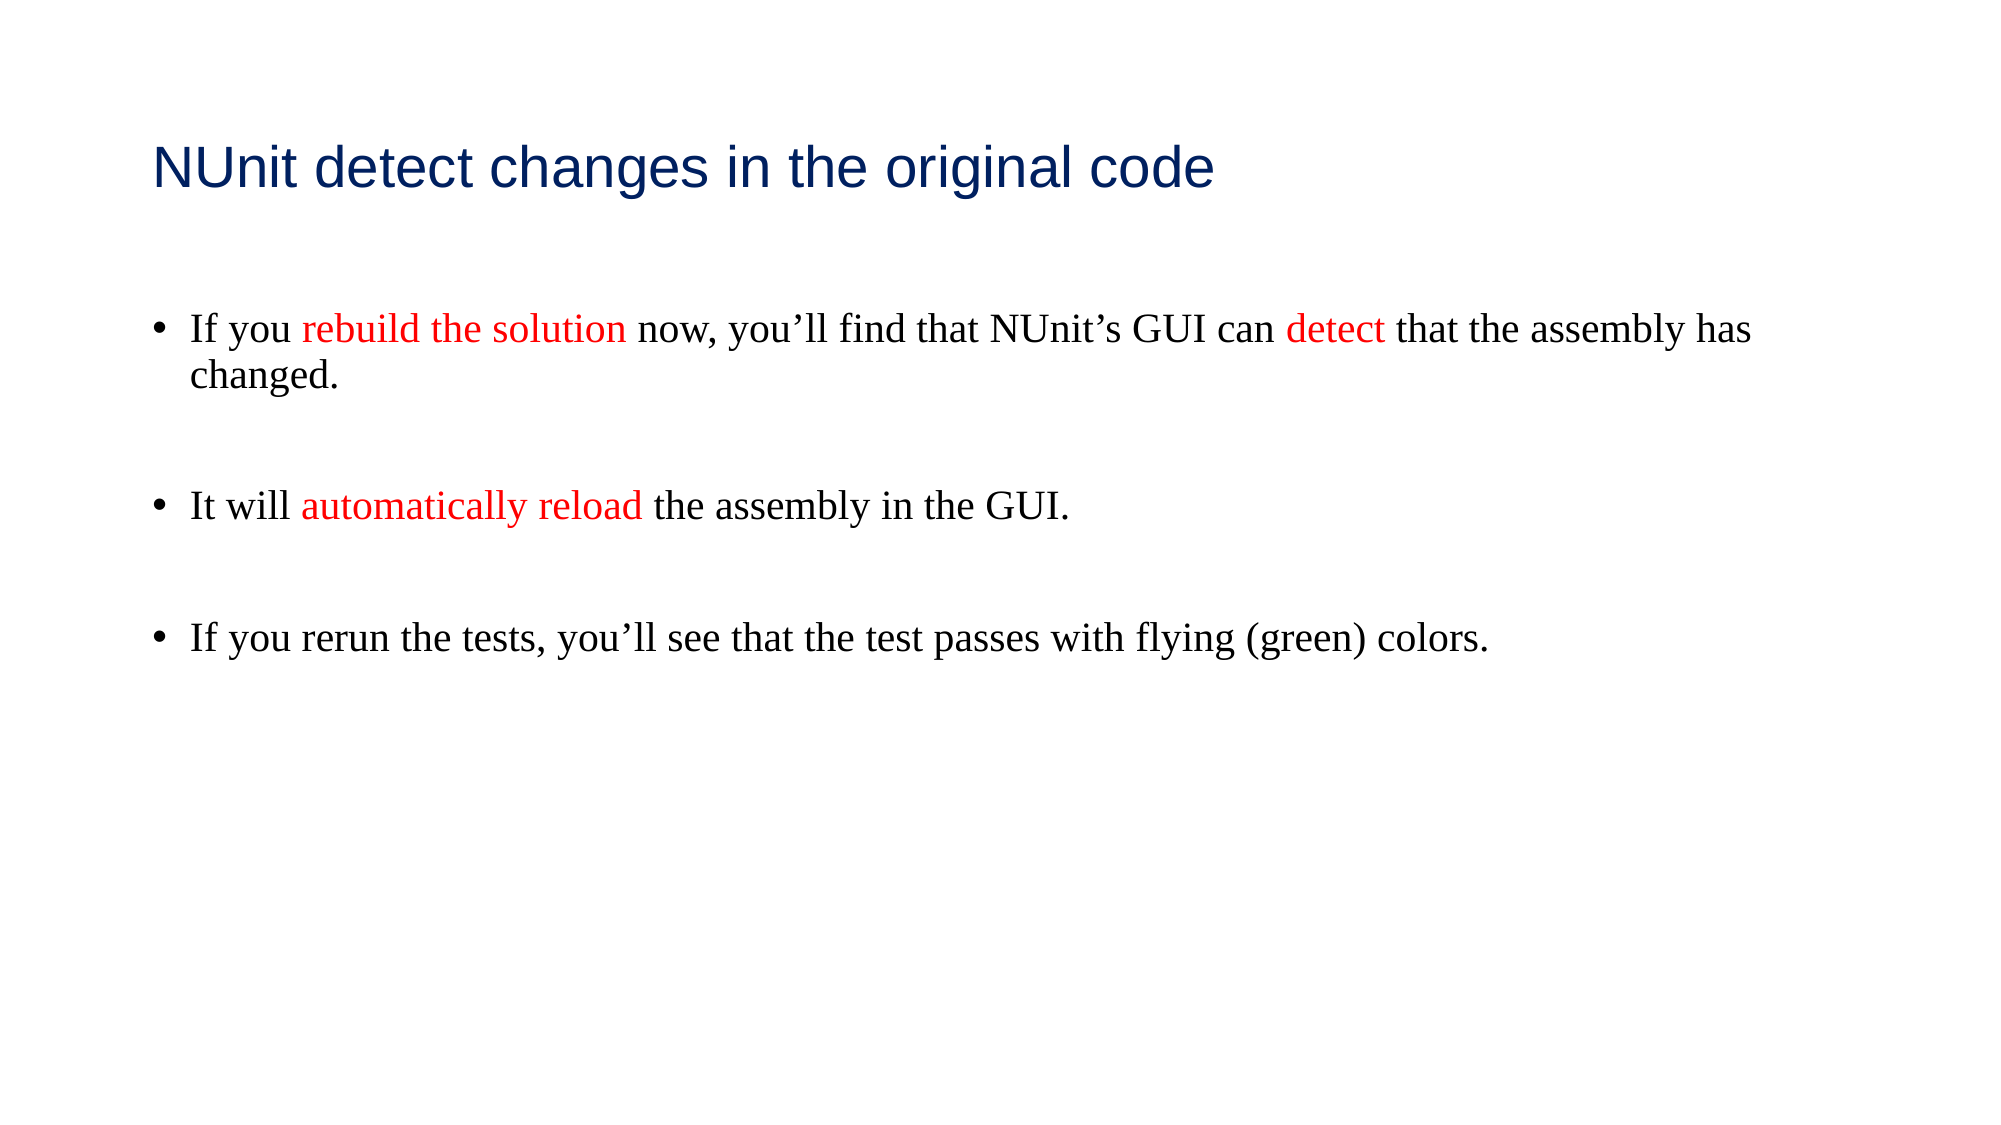

# NUnit detect changes in the original code
If you rebuild the solution now, you’ll find that NUnit’s GUI can detect that the assembly has changed.

It will automatically reload the assembly in the GUI.

If you rerun the tests, you’ll see that the test passes with flying (green) colors.